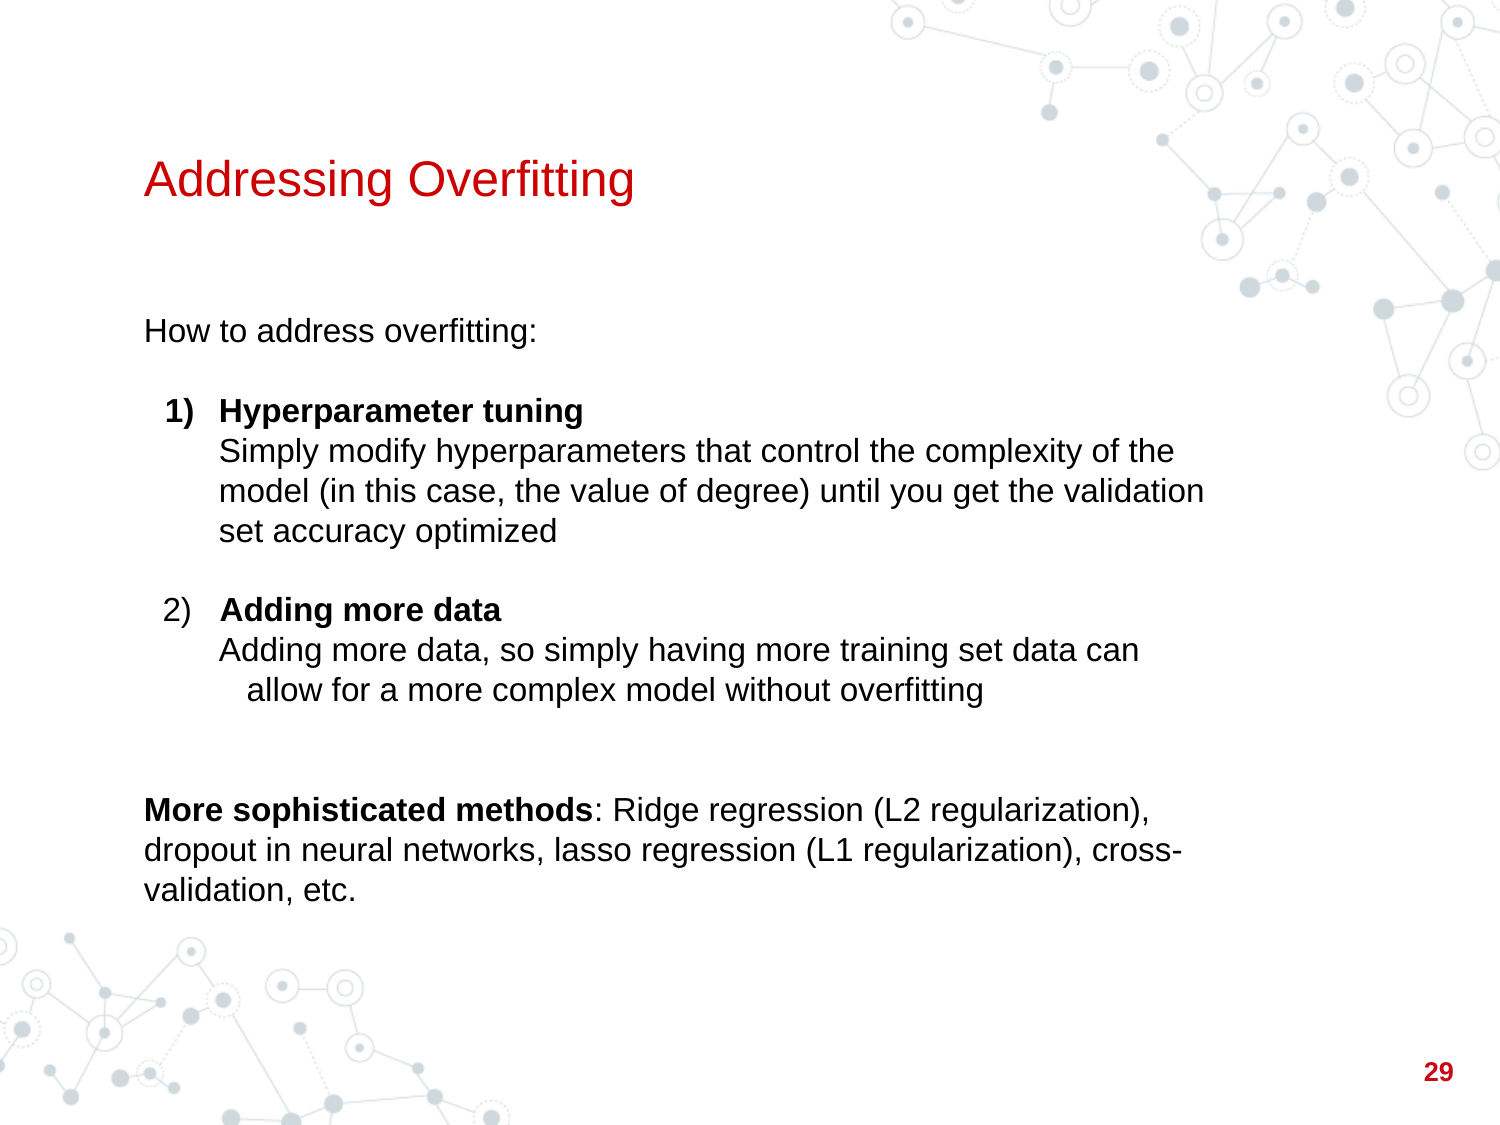

# Addressing Overfitting

How to address overfitting:

Hyperparameter tuning
Simply modify hyperparameters that control the complexity of the model (in this case, the value of degree) until you get the validation set accuracy optimized

  2)   Adding more data
Adding more data, so simply having more training set data can            allow for a more complex model without overfitting

More sophisticated methods: Ridge regression (L2 regularization), dropout in neural networks, lasso regression (L1 regularization), cross-validation, etc.

29